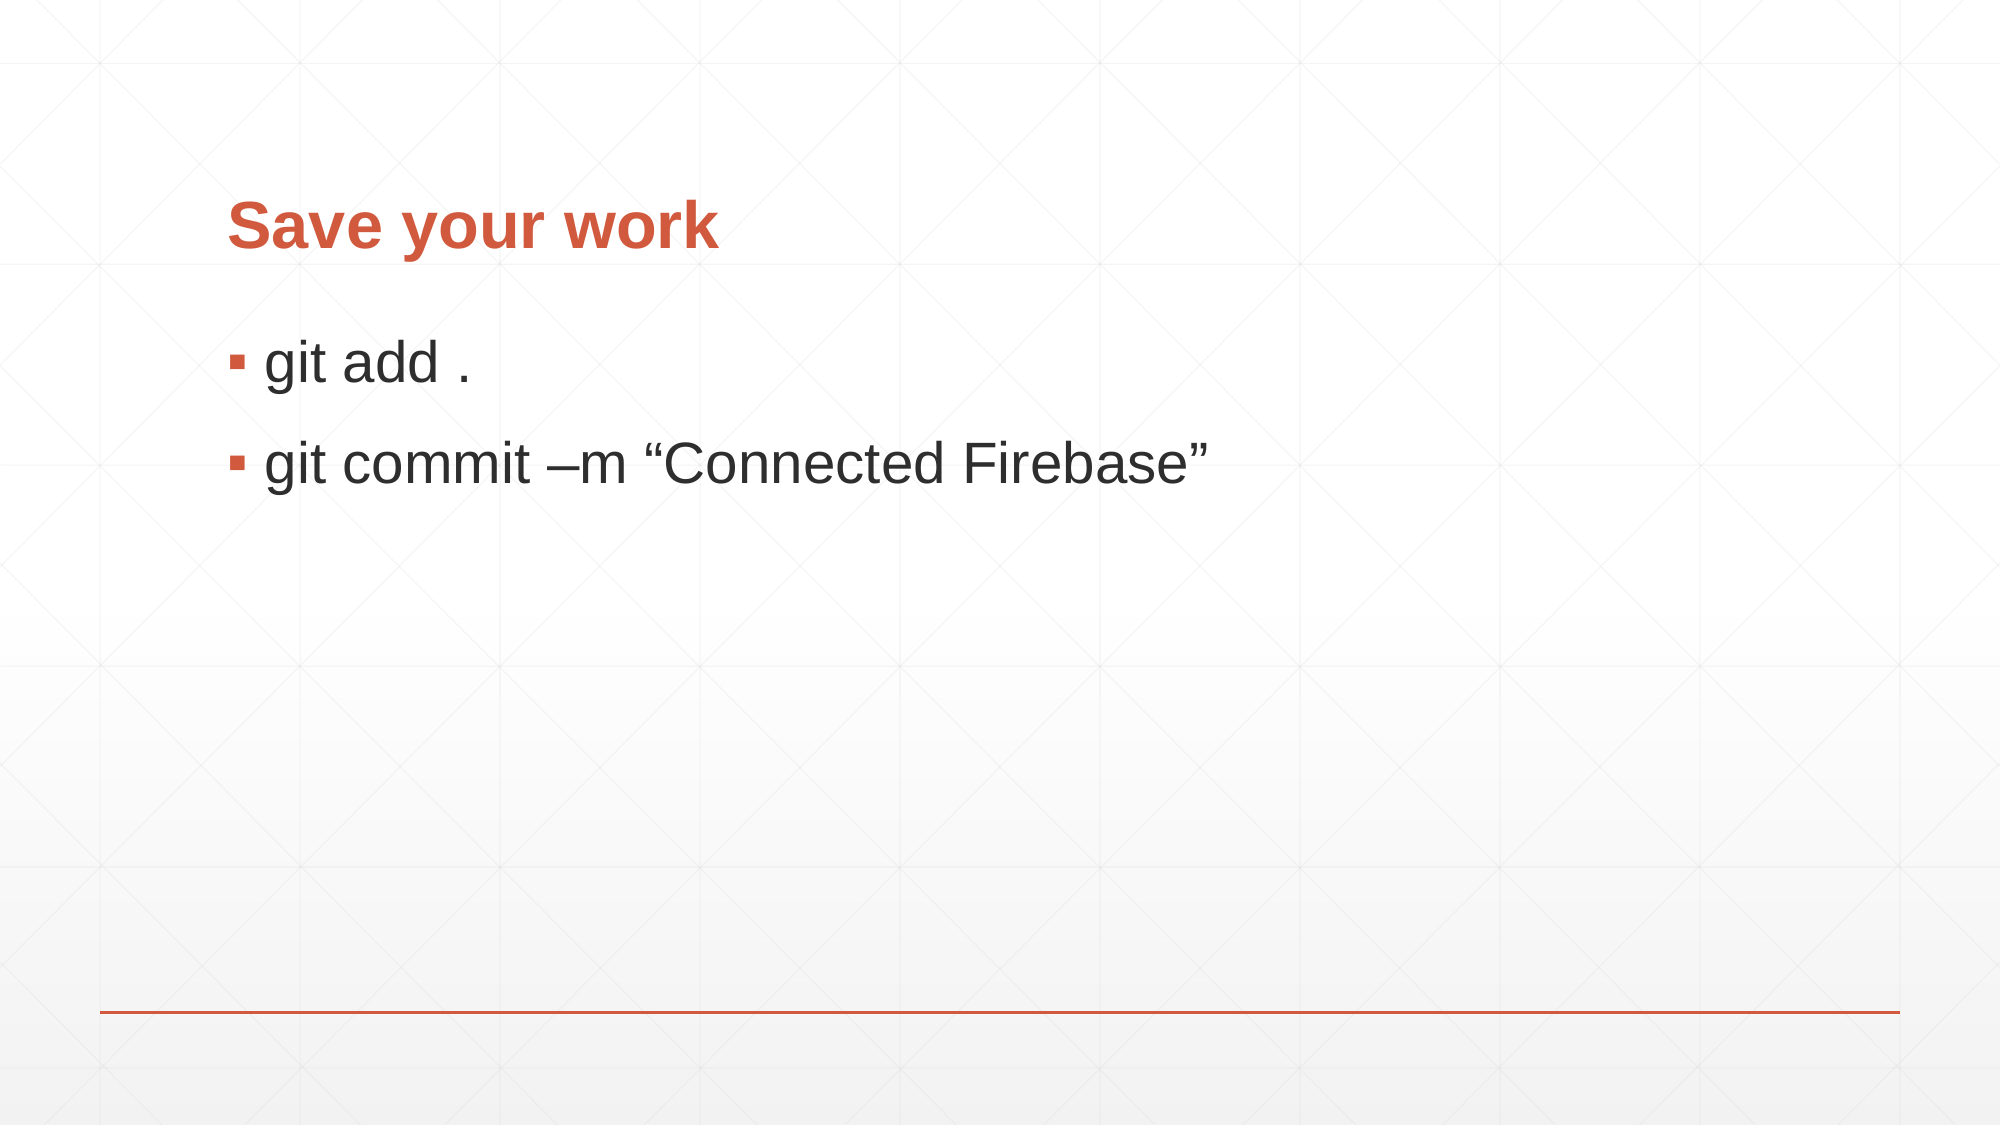

# Save your work
git add .
git commit –m “Connected Firebase”